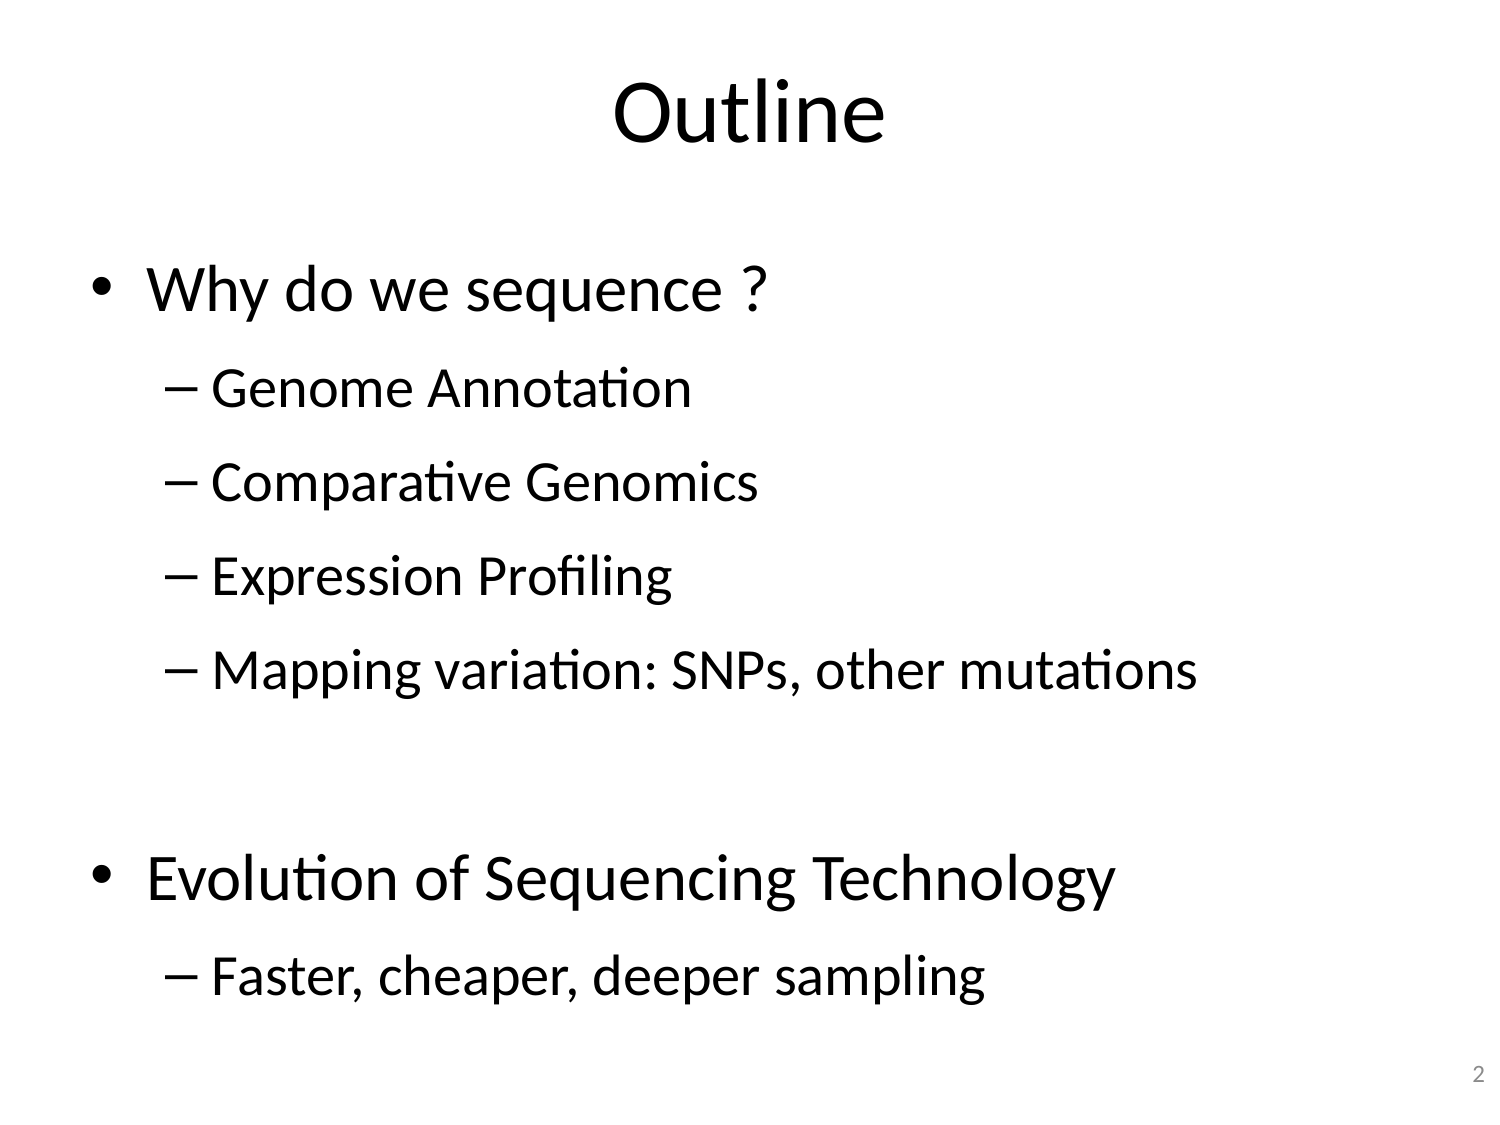

# Outline
Why do we sequence ?
Genome Annotation
Comparative Genomics
Expression Profiling
Mapping variation: SNPs, other mutations

Evolution of Sequencing Technology
Faster, cheaper, deeper sampling
2